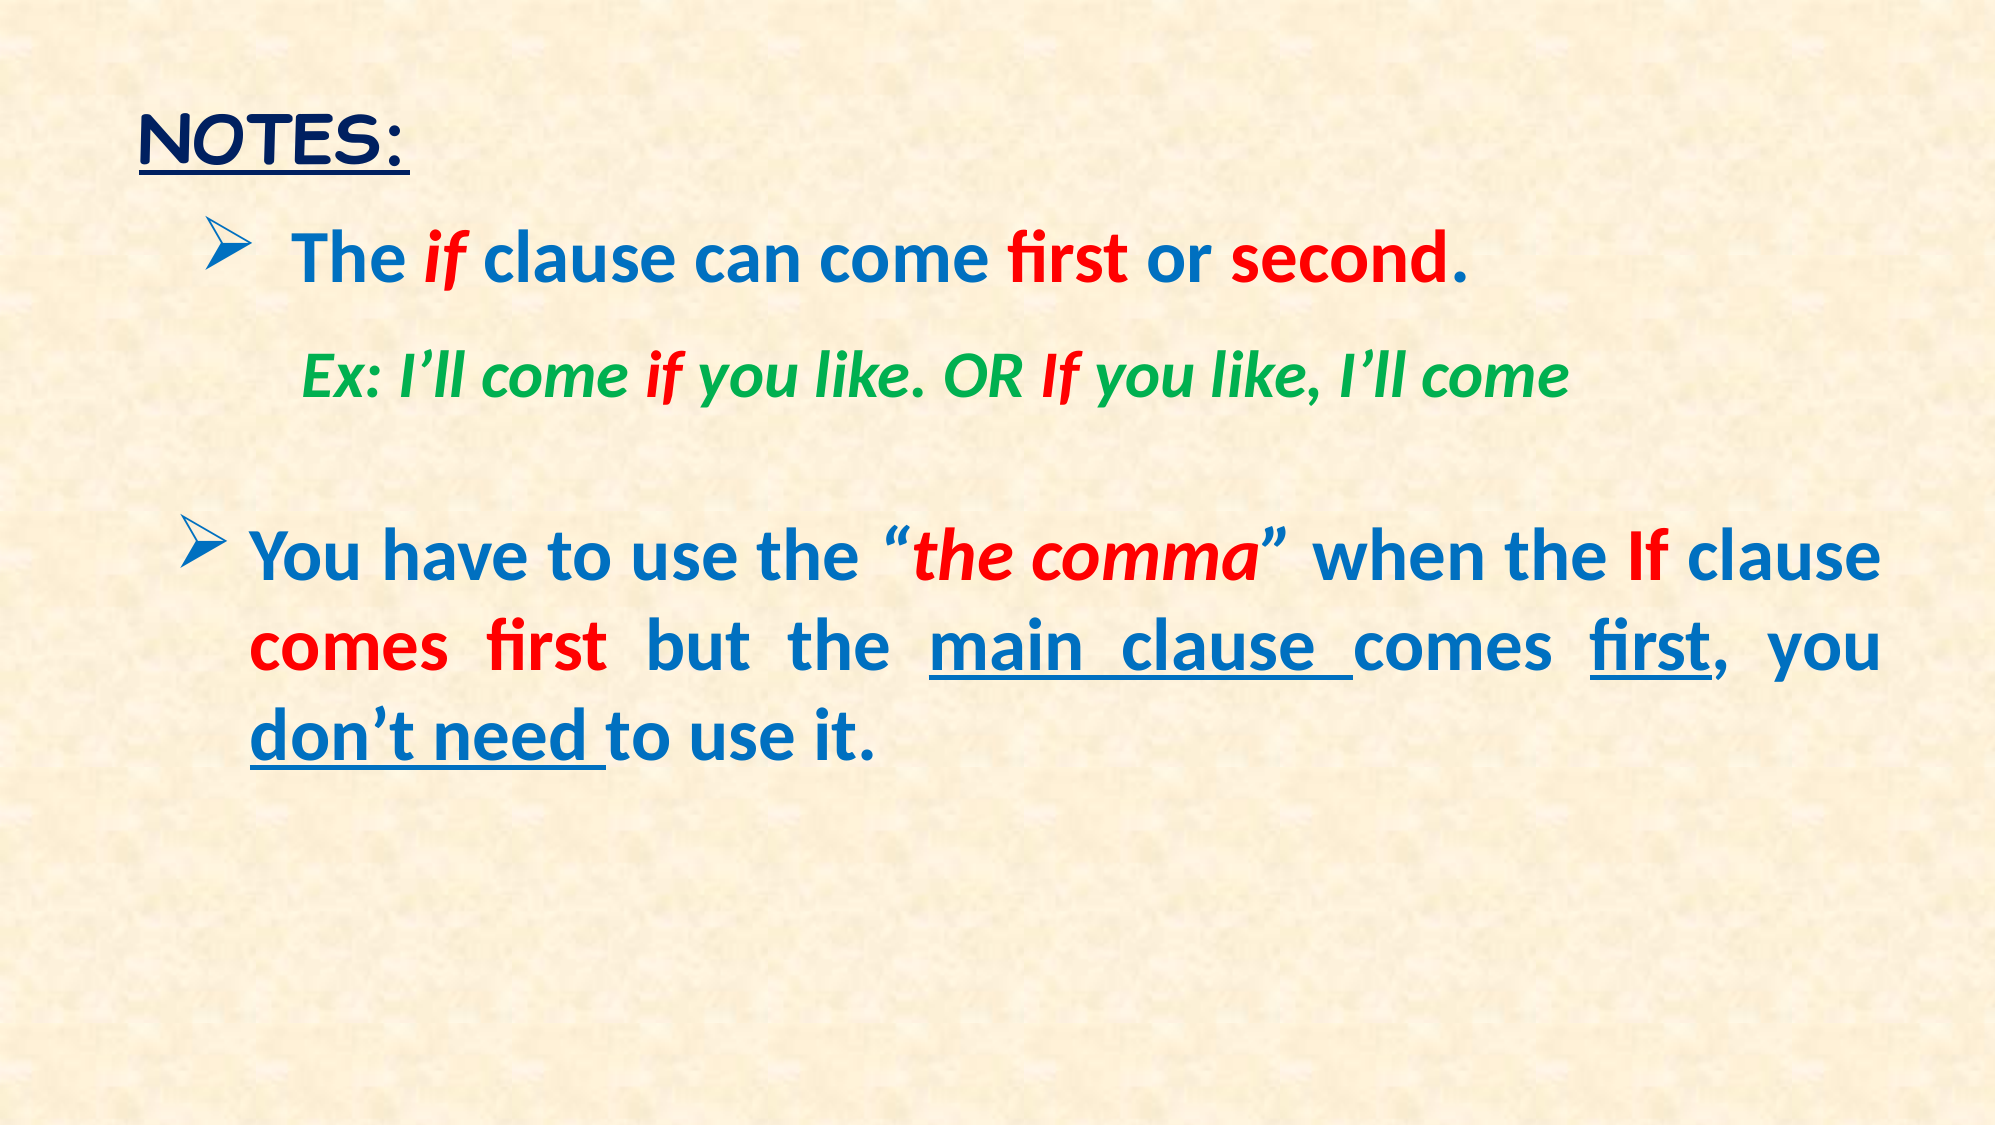

NOTES:
 The if clause can come first or second.
      Ex: I’ll come if you like. OR If you like, I’ll come
You have to use the “the comma” when the If clause comes first but the main clause comes first, you don’t need to use it.